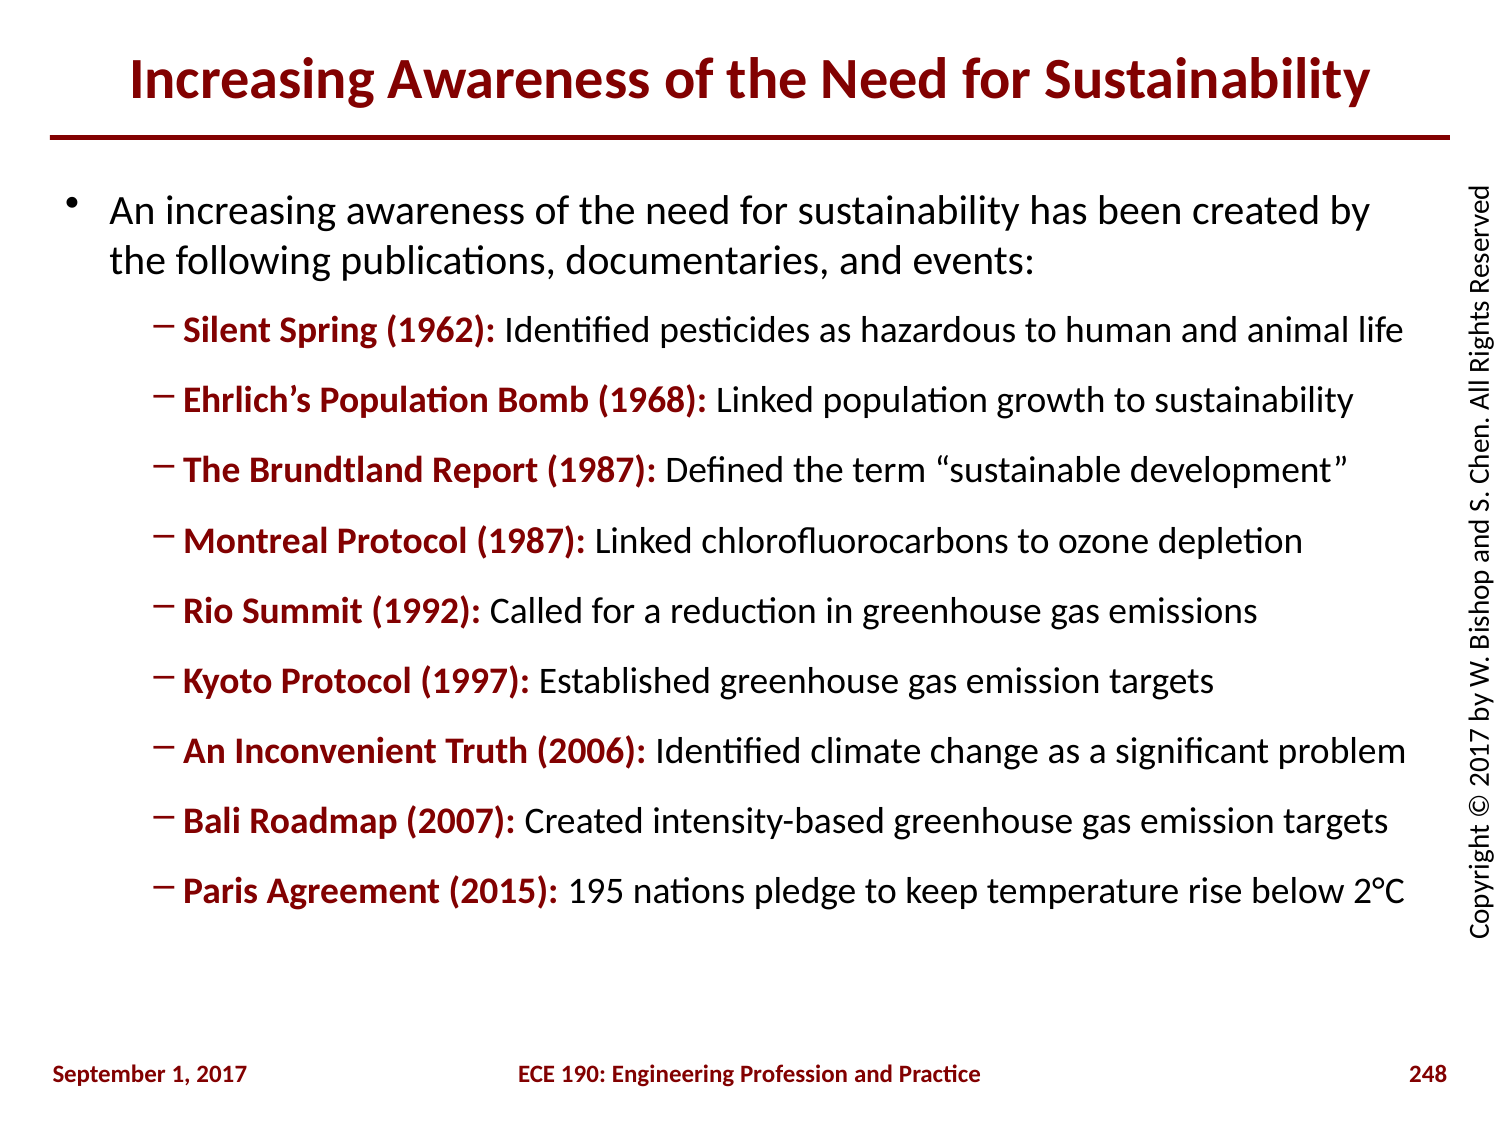

# Increasing Awareness of the Need for Sustainability
An increasing awareness of the need for sustainability has been created by the following publications, documentaries, and events:
Silent Spring (1962): Identified pesticides as hazardous to human and animal life
Ehrlich’s Population Bomb (1968): Linked population growth to sustainability
The Brundtland Report (1987): Defined the term “sustainable development”
Montreal Protocol (1987): Linked chlorofluorocarbons to ozone depletion
Rio Summit (1992): Called for a reduction in greenhouse gas emissions
Kyoto Protocol (1997): Established greenhouse gas emission targets
An Inconvenient Truth (2006): Identified climate change as a significant problem
Bali Roadmap (2007): Created intensity-based greenhouse gas emission targets
Paris Agreement (2015): 195 nations pledge to keep temperature rise below 2°C
September 1, 2017
ECE 190: Engineering Profession and Practice
248